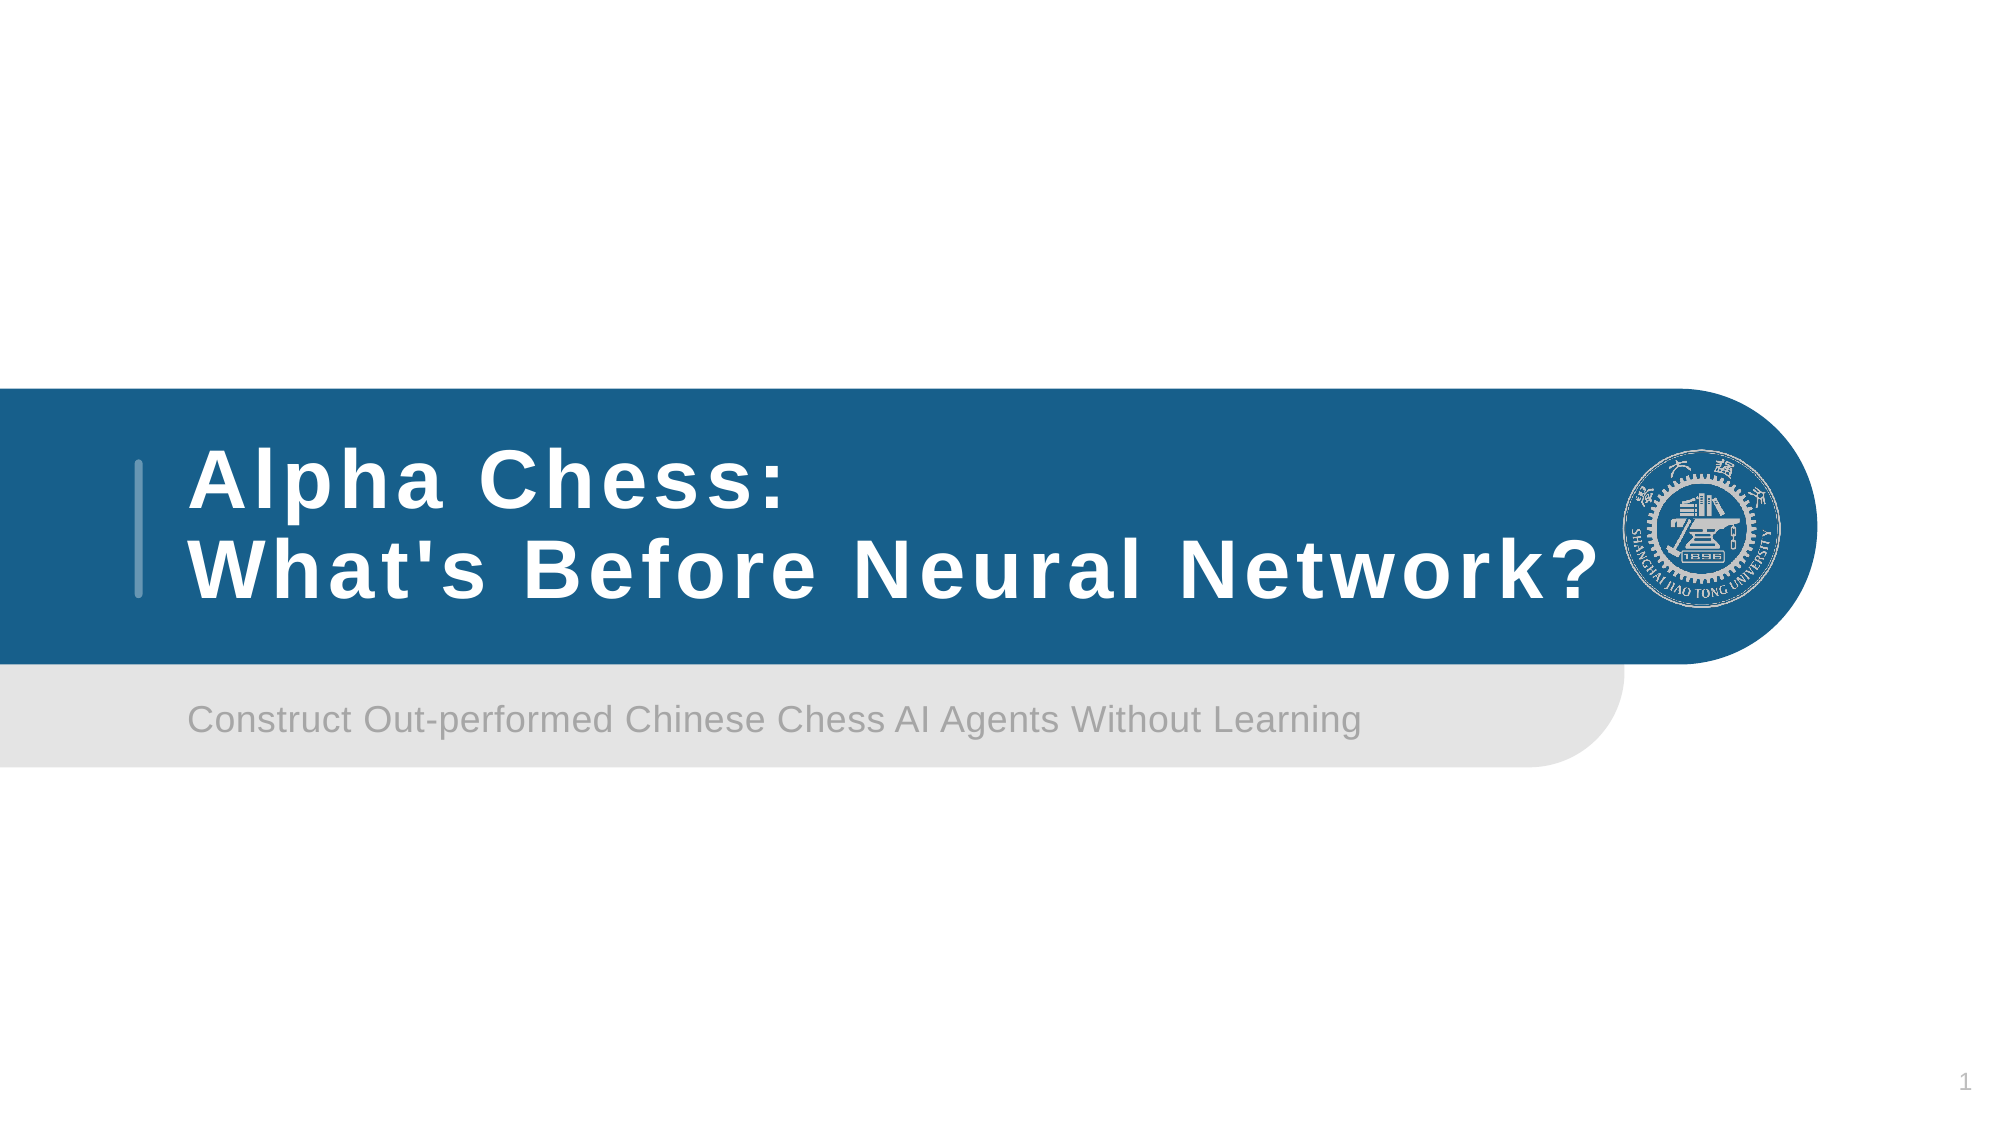

# Alpha Chess: What's Before Neural Network?
Construct Out-performed Chinese Chess AI Agents Without Learning
1